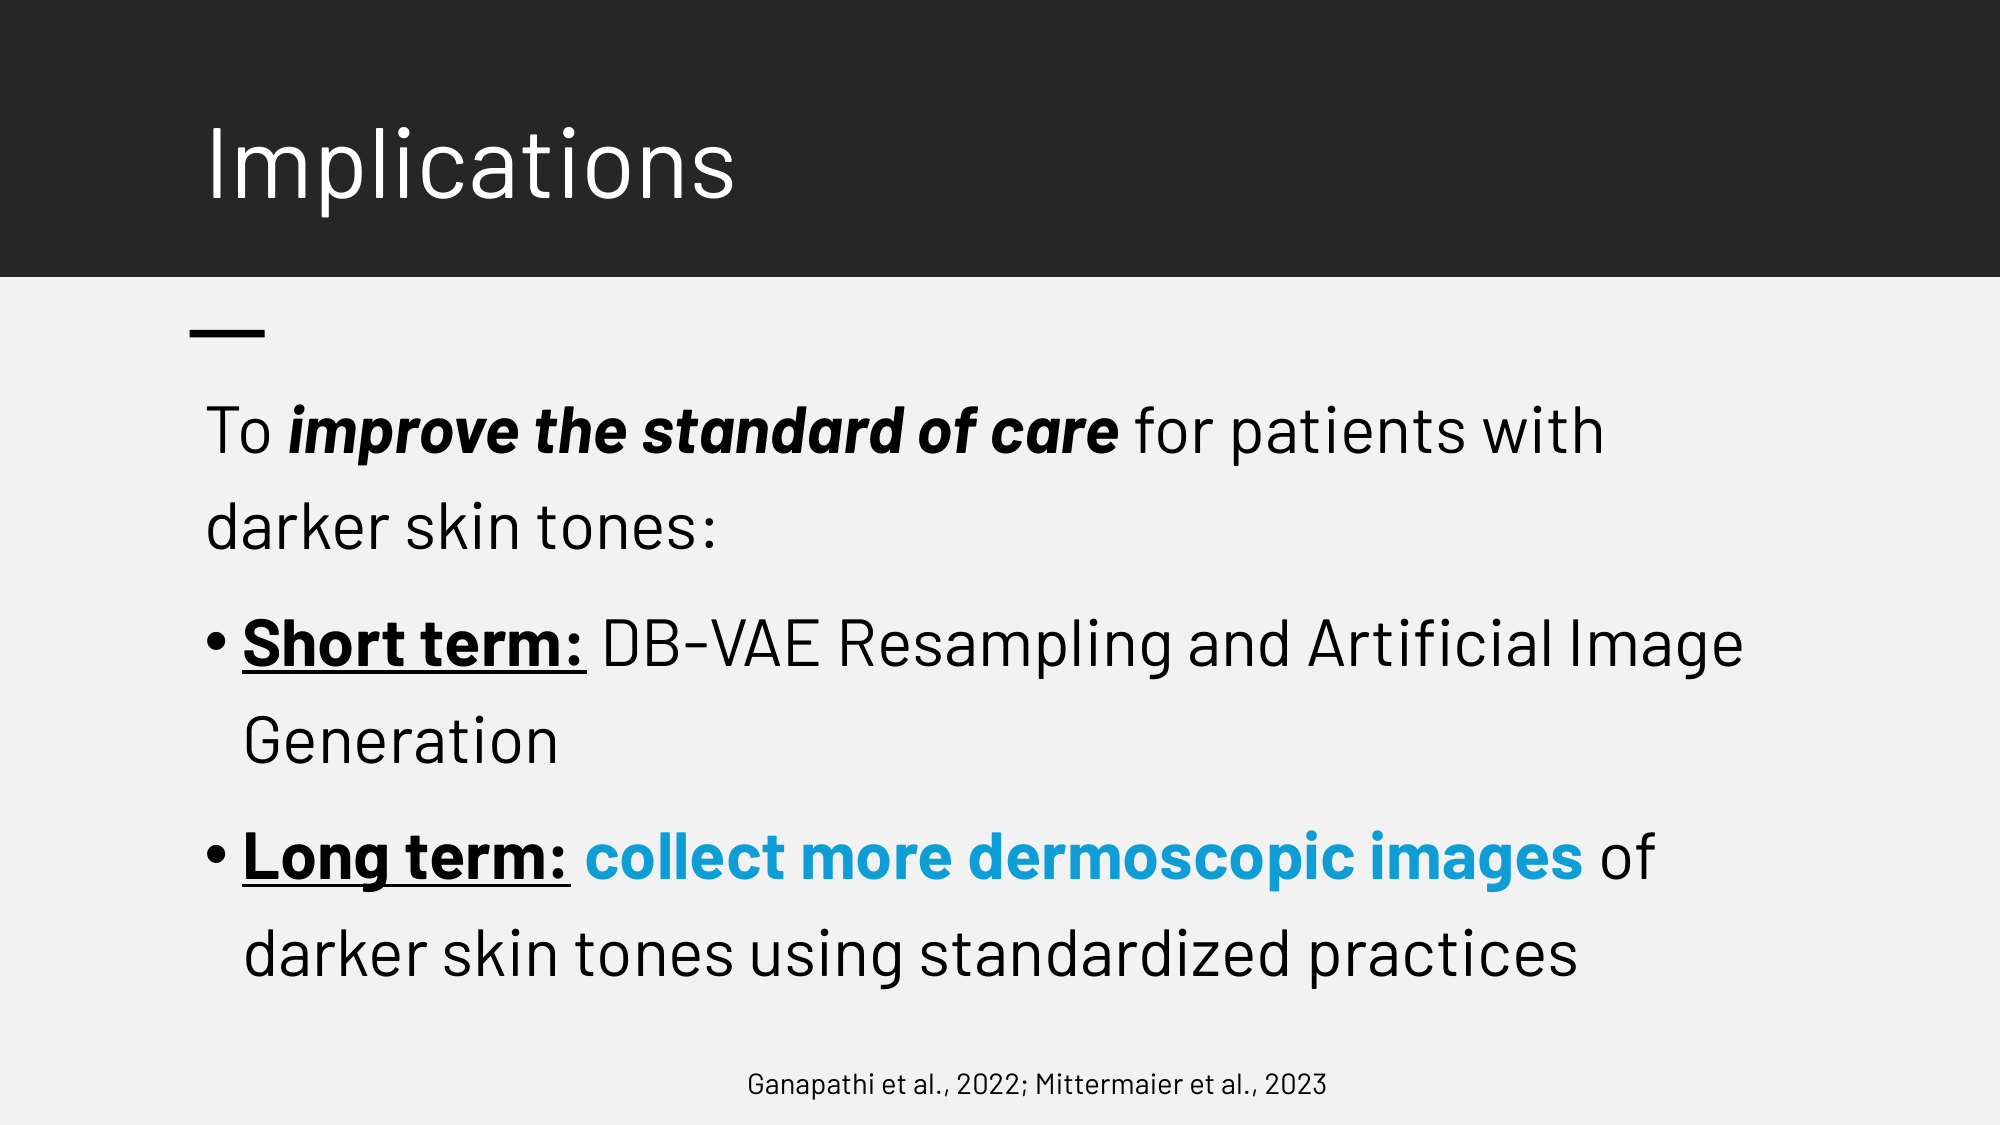

# Implications

To improve the standard of care for patients with darker skin tones:
Short term: DB-VAE Resampling and Artificial Image Generation
Long term: collect more dermoscopic images of darker skin tones using standardized practices
Ganapathi et al., 2022; Mittermaier et al., 2023